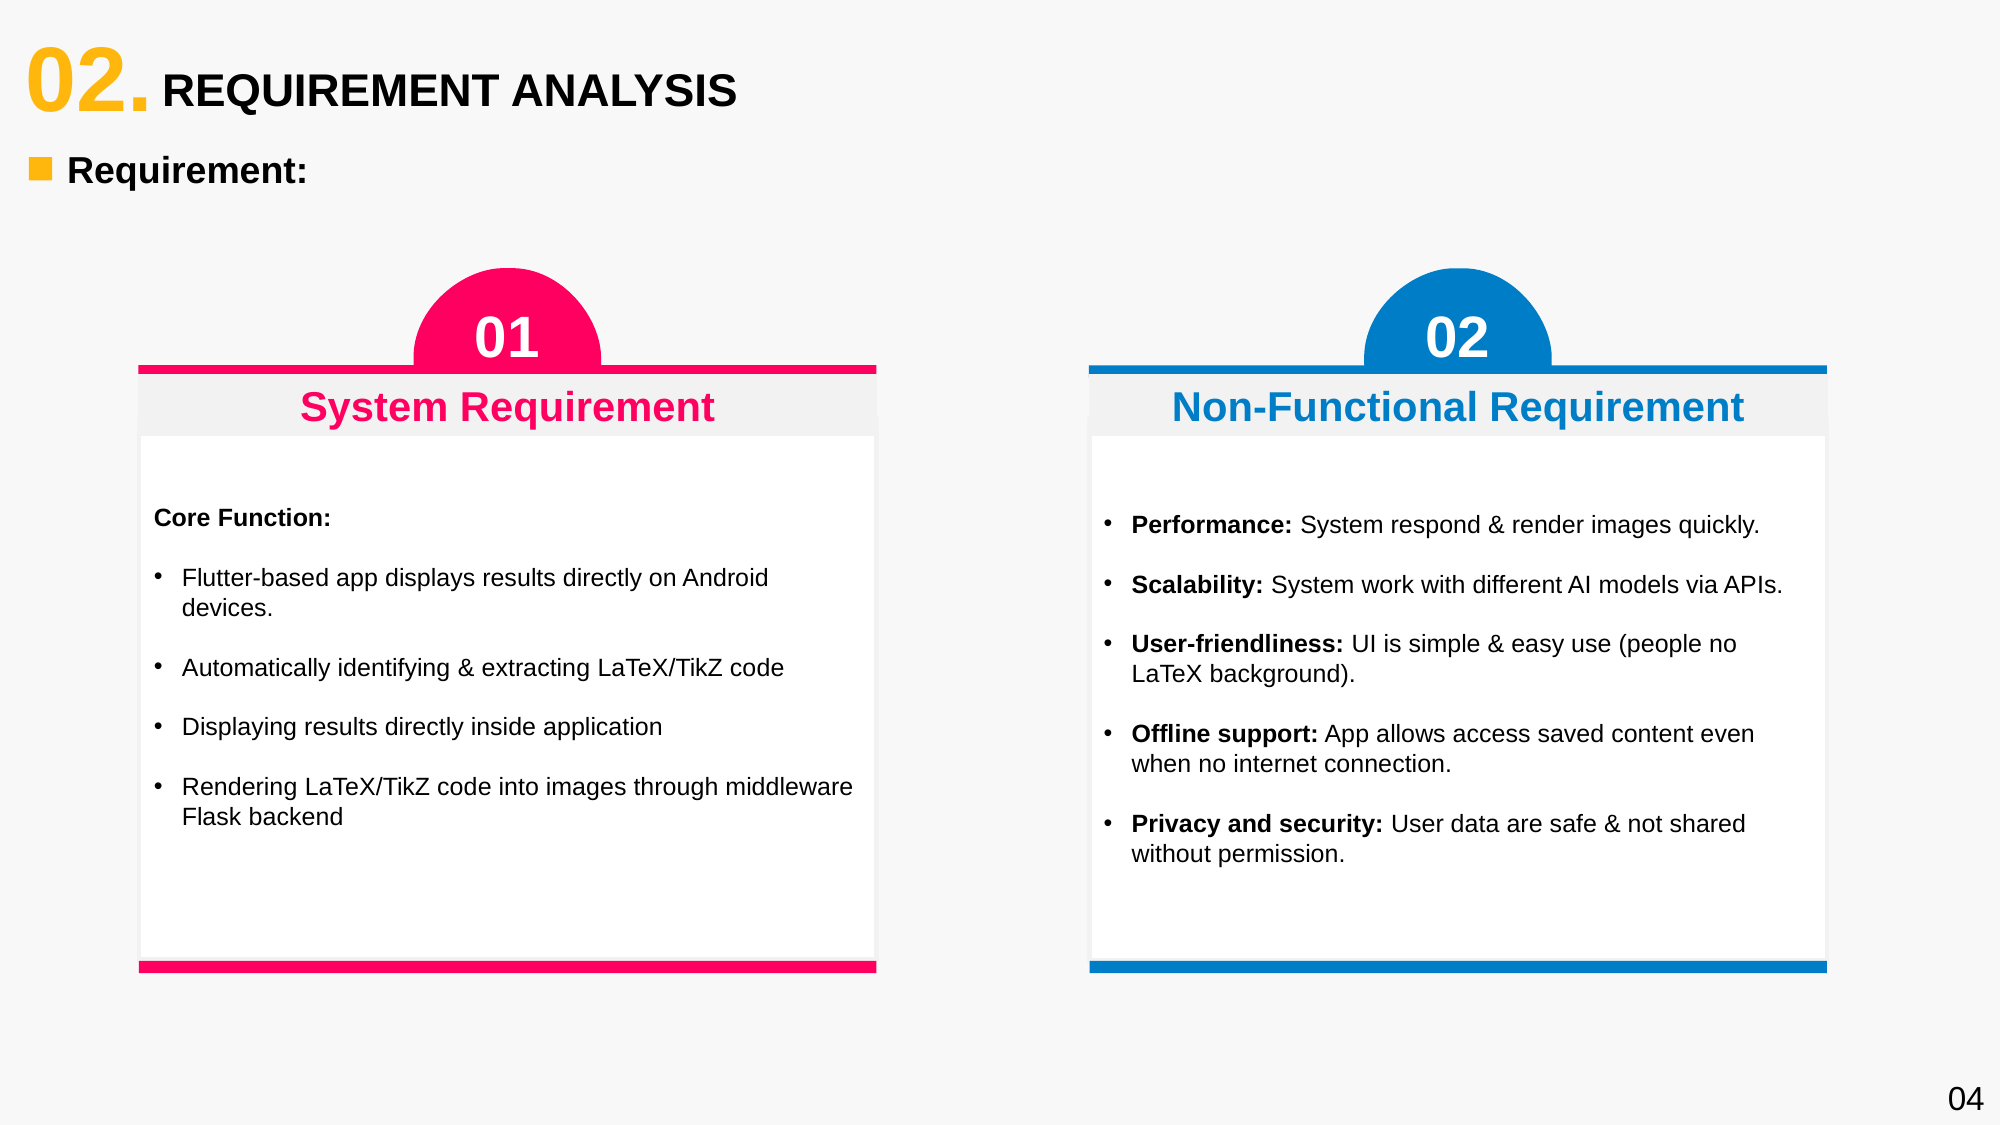

02.
REQUIREMENT ANALYSIS
Requirement:

01
System Requirement

Core Function:

Flutter-based app displays results directly on Android devices.

Automatically identifying & extracting LaTeX/TikZ code

Displaying results directly inside application

Rendering LaTeX/TikZ code into images through middleware Flask backend

02
Non-Functional Requirement

Performance: System respond & render images quickly.

Scalability: System work with different AI models via APIs.

User-friendliness: UI is simple & easy use (people no LaTeX background).

Offline support: App allows access saved content even when no internet connection.

Privacy and security: User data are safe & not shared without permission.
04